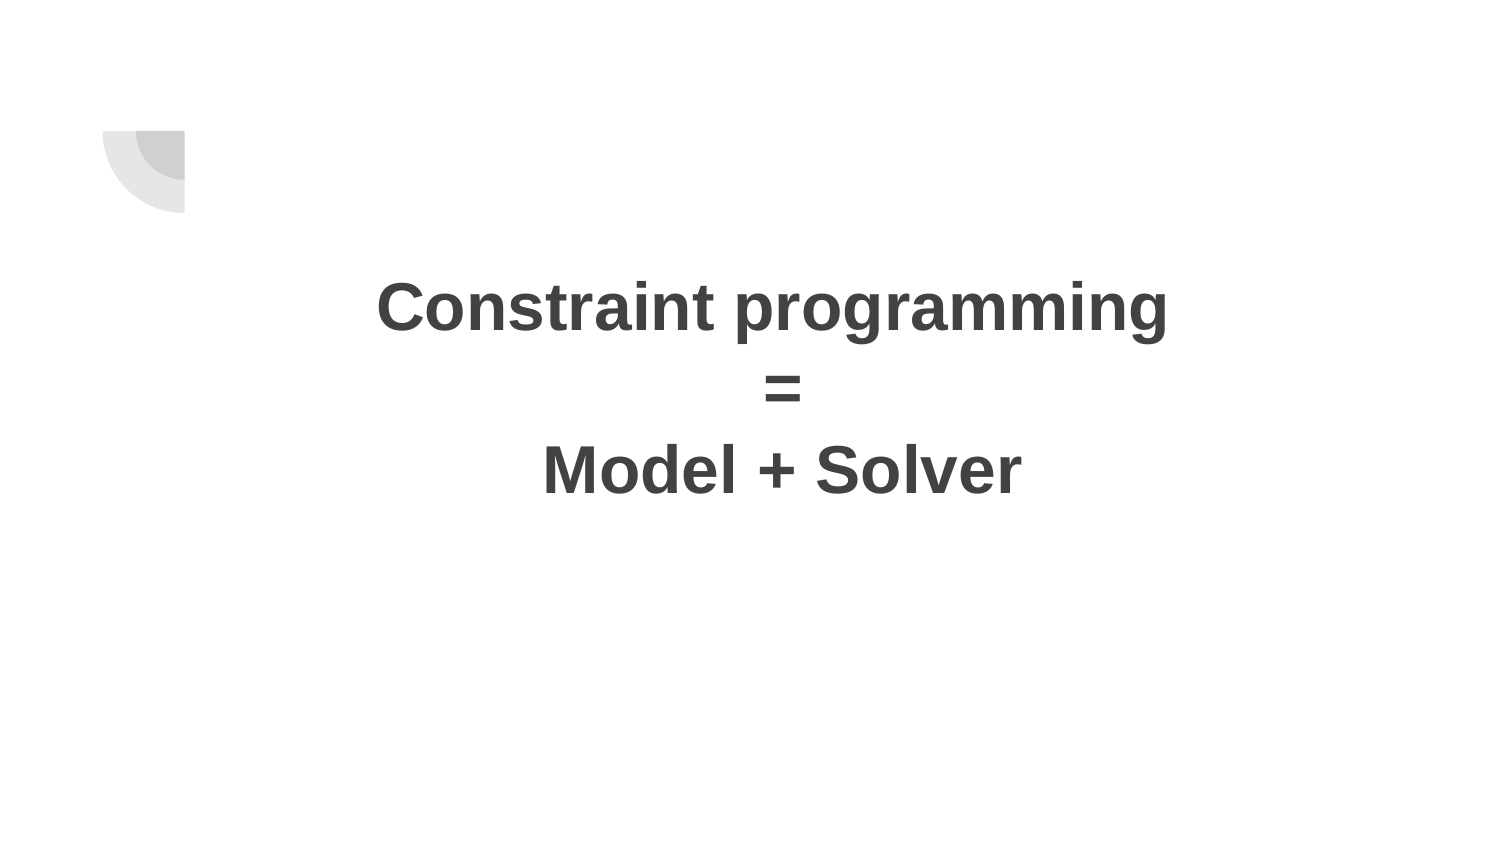

# Constraint programming
=
Model + Solver